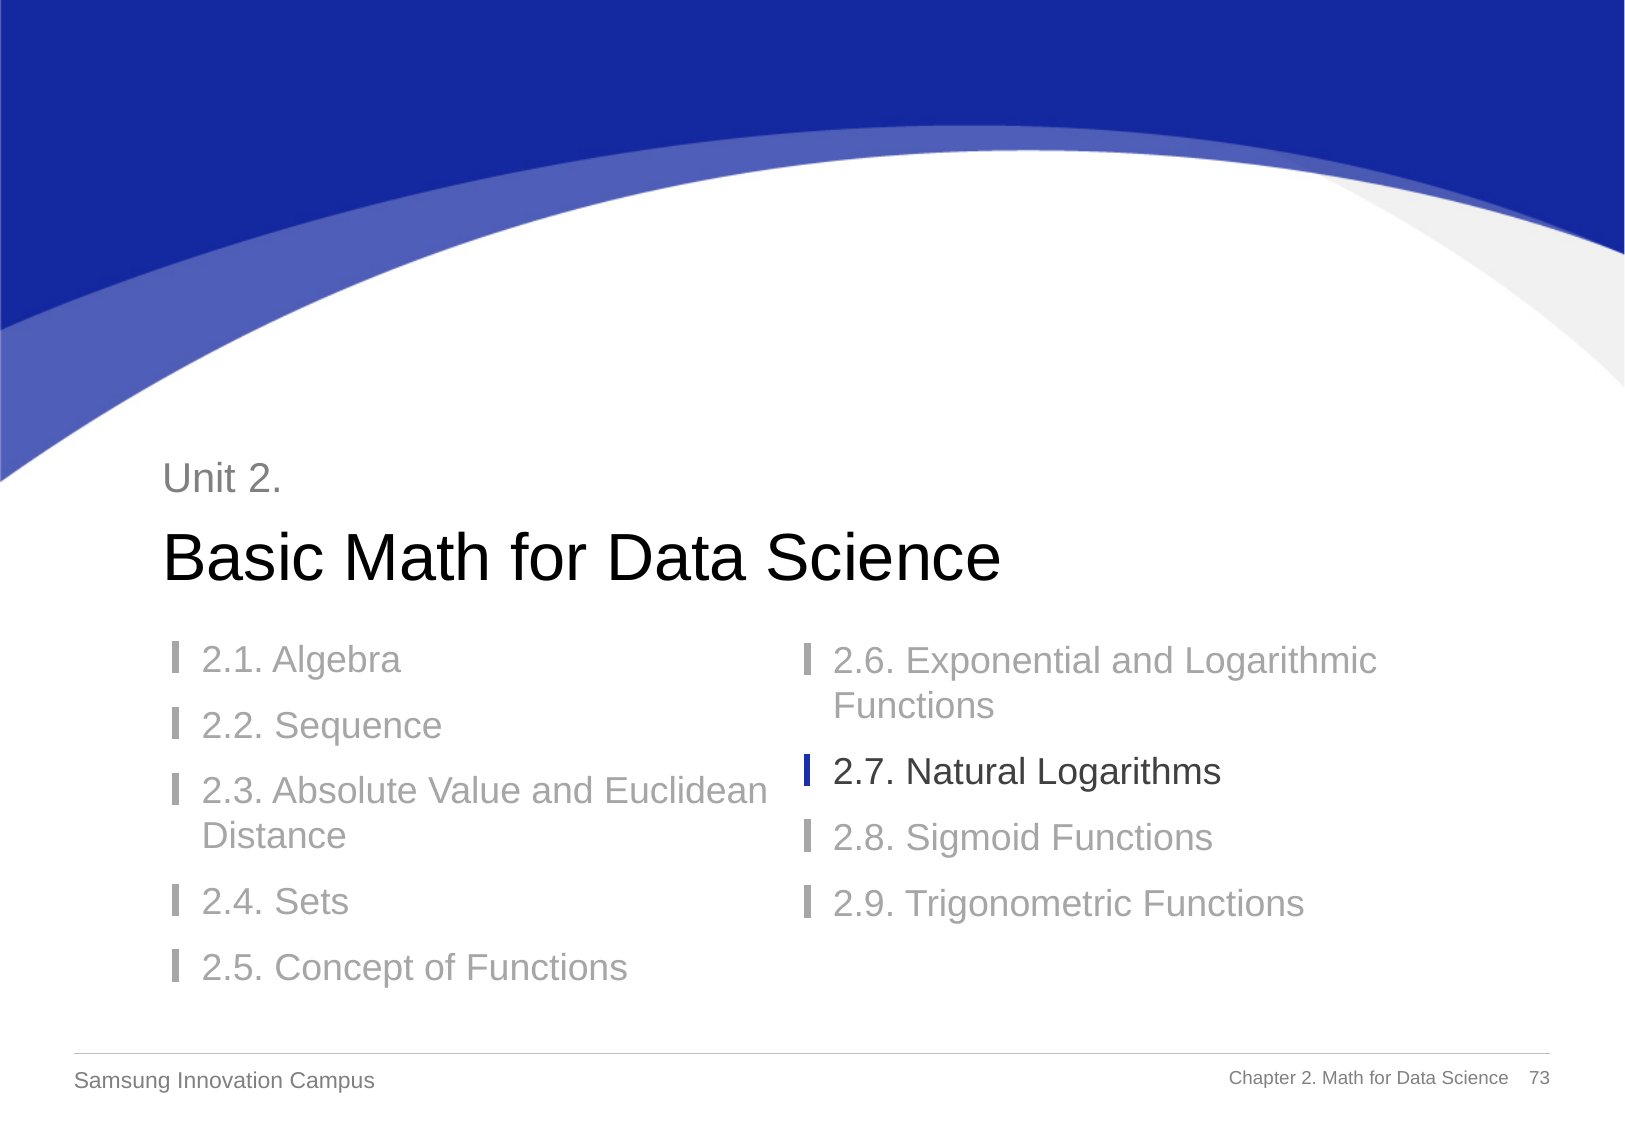

Unit 2.
Basic Math for Data Science
2.1. Algebra
2.2. Sequence
2.3. Absolute Value and Euclidean Distance
2.4. Sets
2.5. Concept of Functions
2.6. Exponential and Logarithmic Functions
2.7. Natural Logarithms
2.8. Sigmoid Functions
2.9. Trigonometric Functions